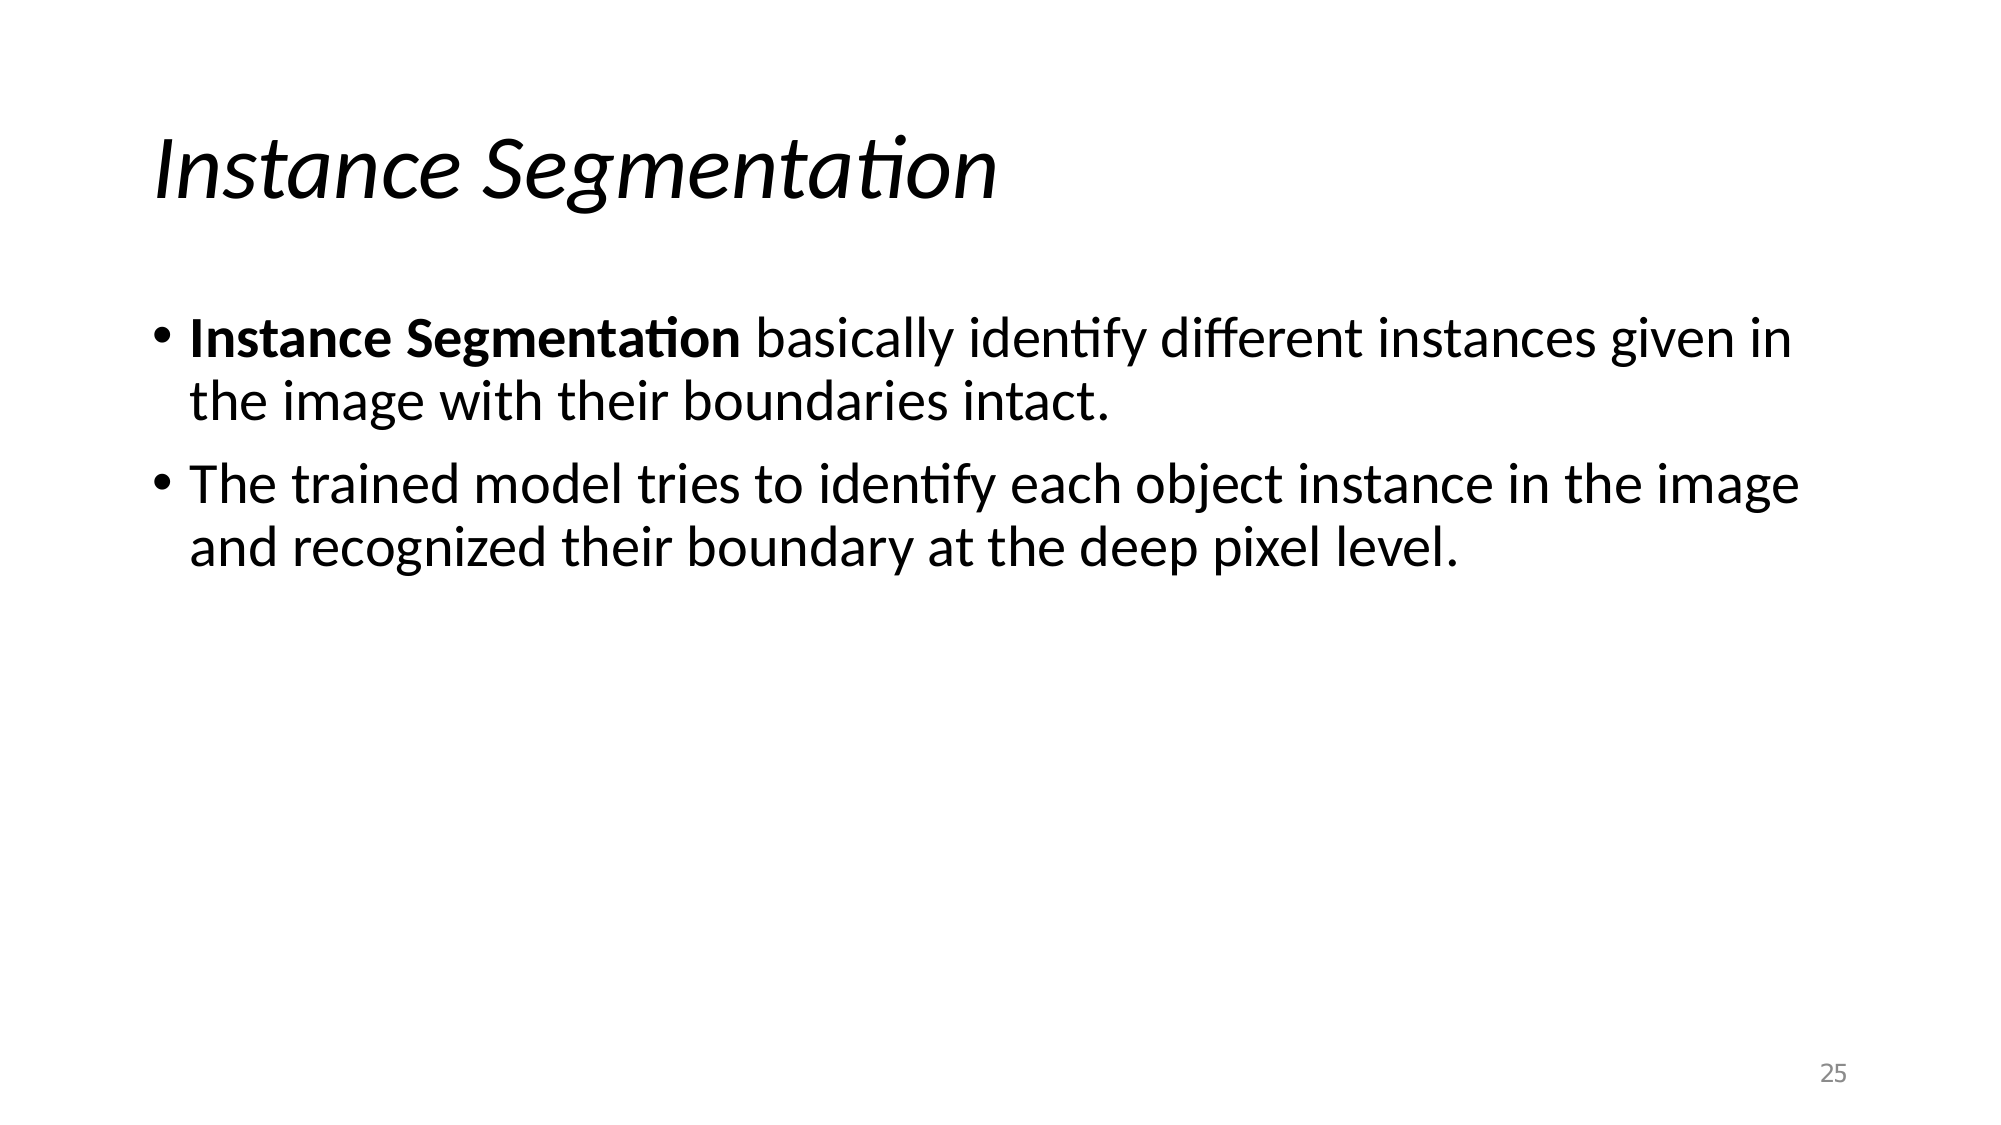

# Instance Segmentation
Instance Segmentation basically identify different instances given in the image with their boundaries intact.
The trained model tries to identify each object instance in the image and recognized their boundary at the deep pixel level.
25